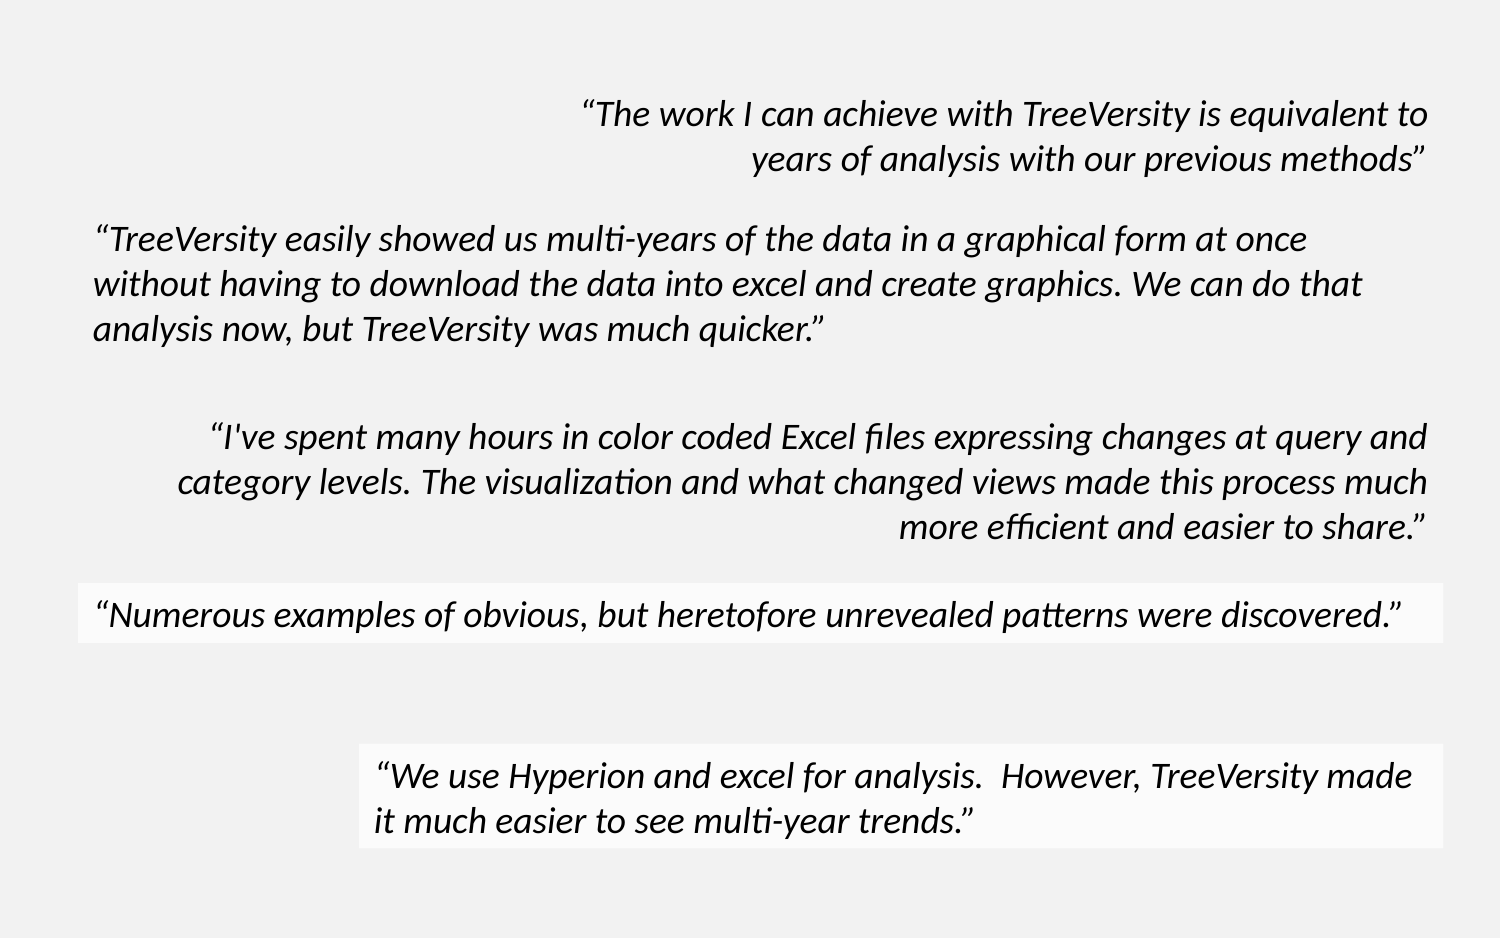

“The work I can achieve with TreeVersity is equivalent to years of analysis with our previous methods”
“TreeVersity easily showed us multi-years of the data in a graphical form at once without having to download the data into excel and create graphics. We can do that analysis now, but TreeVersity was much quicker.”
“I've spent many hours in color coded Excel files expressing changes at query and category levels. The visualization and what changed views made this process much more efficient and easier to share.”
“Numerous examples of obvious, but heretofore unrevealed patterns were discovered.”
“We use Hyperion and excel for analysis.  However, TreeVersity made it much easier to see multi-year trends.”